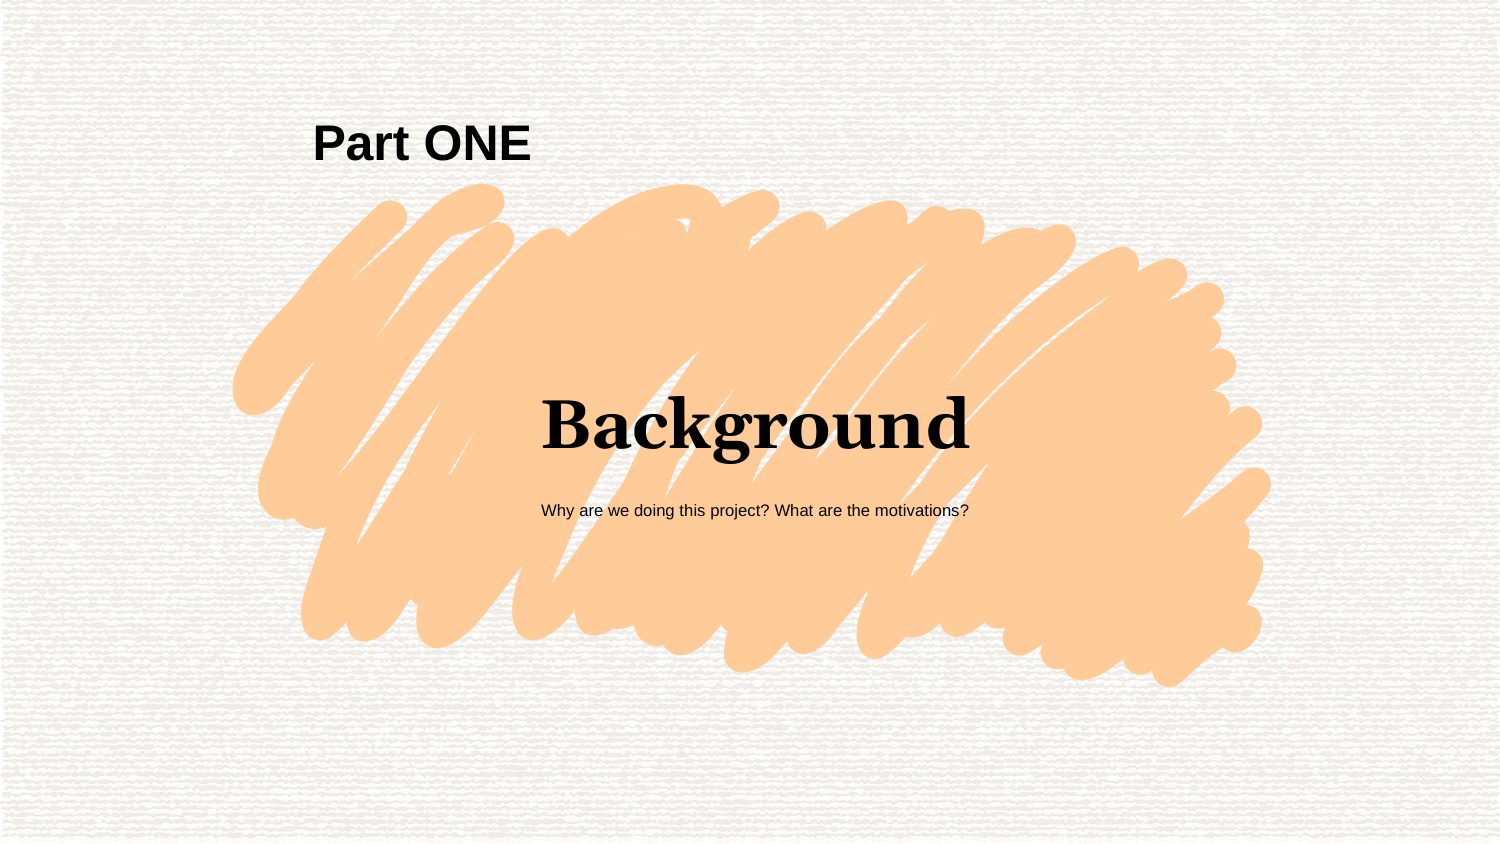

Part ONE

Background
Why are we doing this project? What are the motivations?